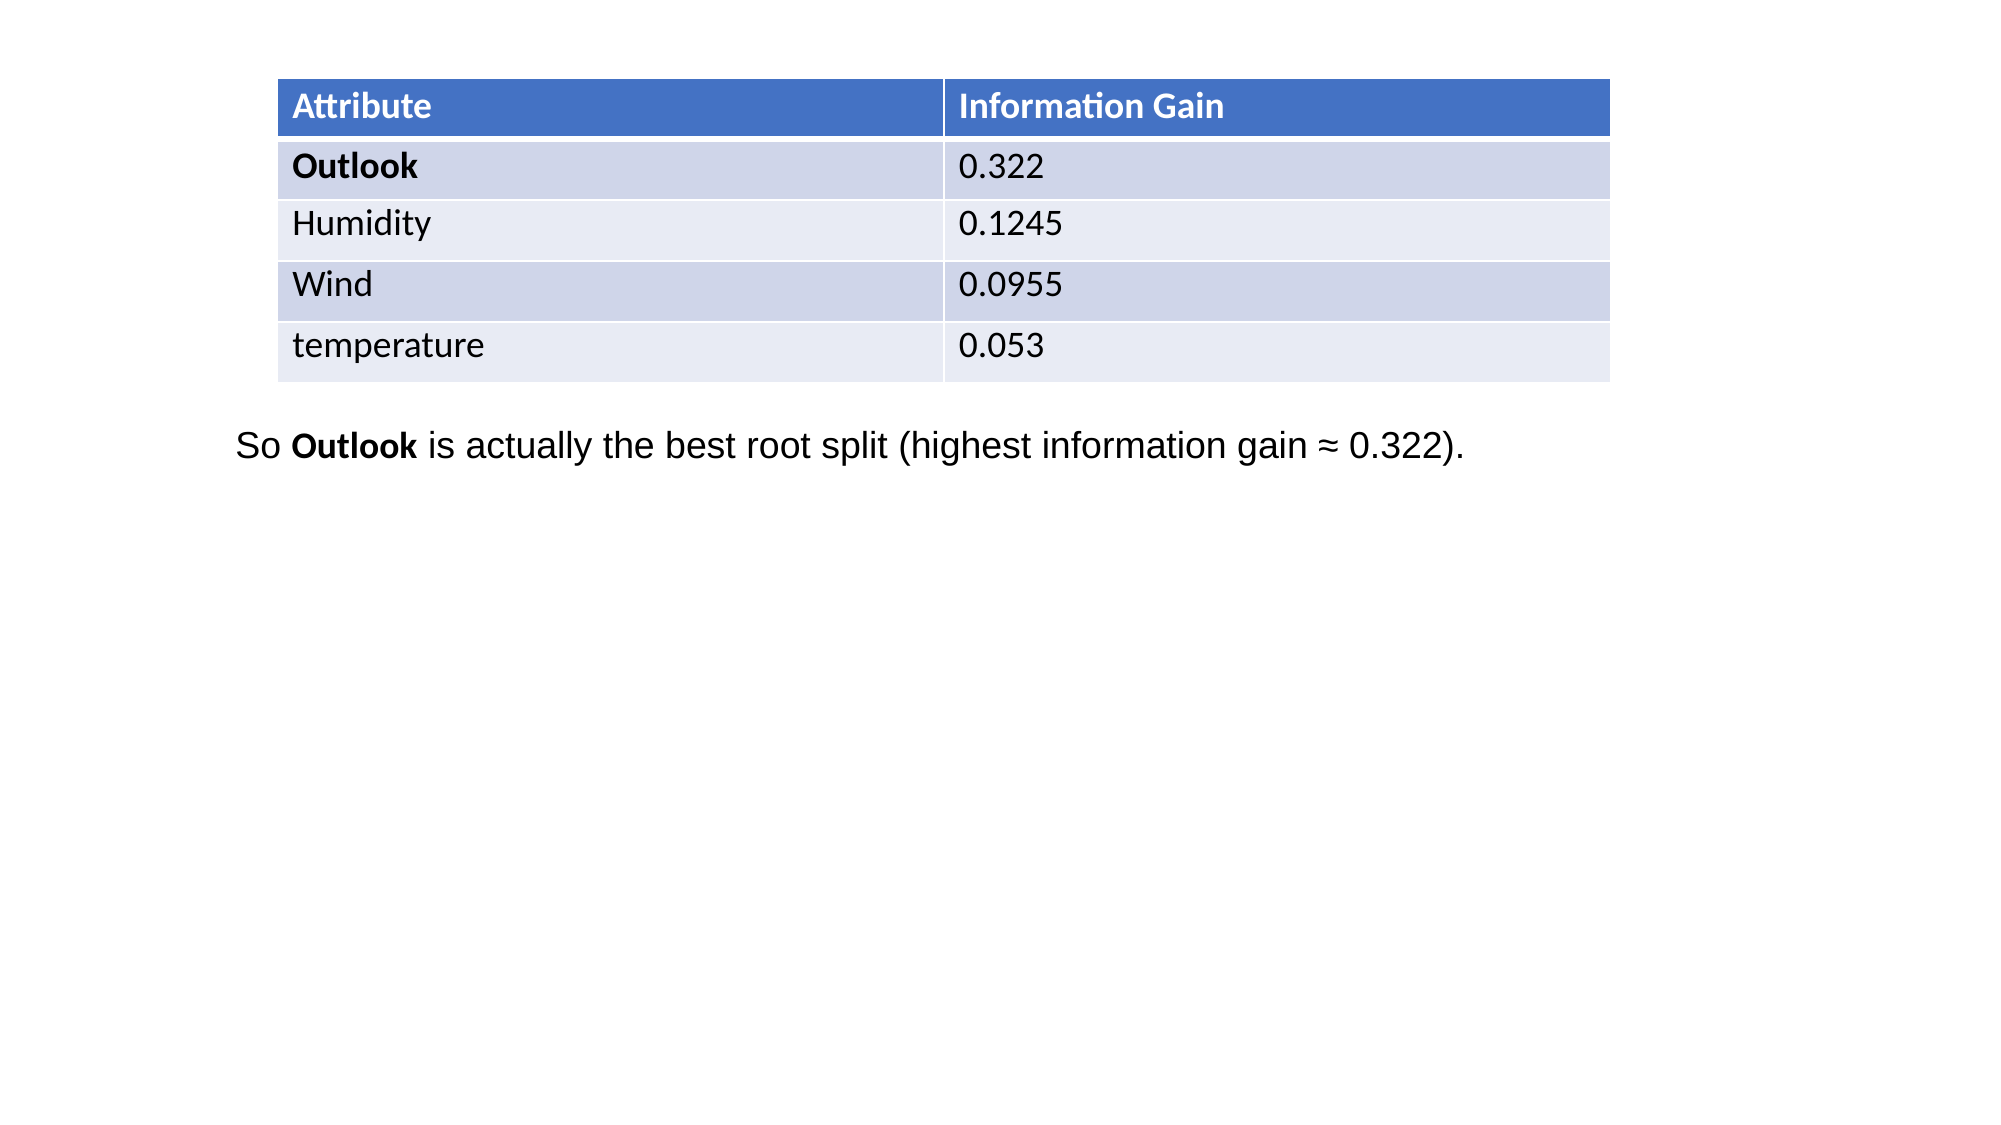

| Attribute | Information Gain |
| --- | --- |
| Outlook | 0.322 |
| Humidity | 0.1245 |
| Wind | 0.0955 |
| temperature | 0.053 |
So Outlook is actually the best root split (highest information gain ≈ 0.322).